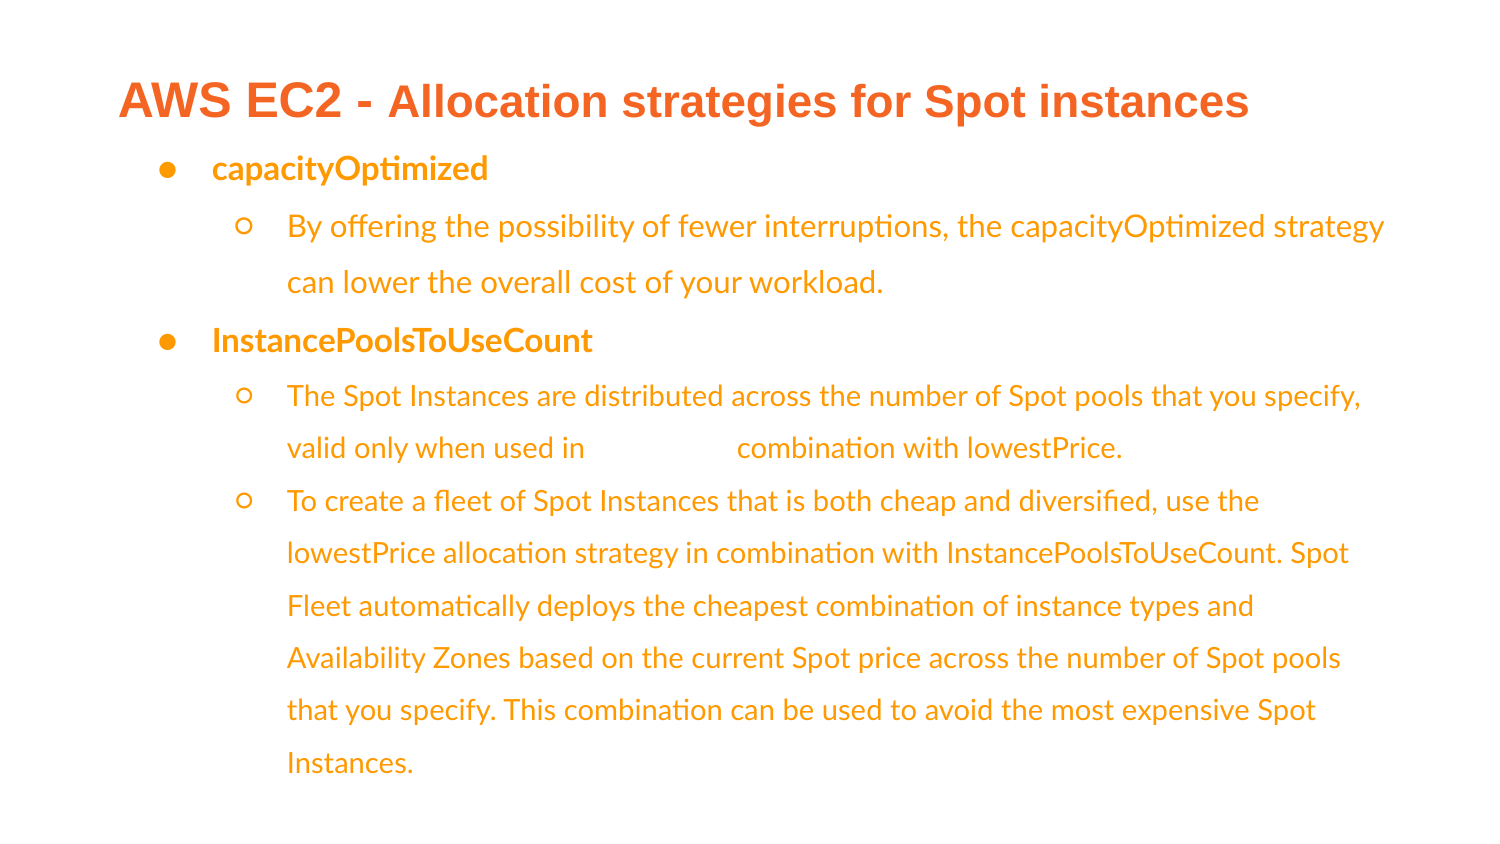

AWS EC2 - Allocation strategies for Spot instances
capacityOptimized
By offering the possibility of fewer interruptions, the capacityOptimized strategy can lower the overall cost of your workload.
InstancePoolsToUseCount
The Spot Instances are distributed across the number of Spot pools that you specify, valid only when used in 	combination with lowestPrice.
To create a fleet of Spot Instances that is both cheap and diversified, use the lowestPrice allocation strategy in combination with InstancePoolsToUseCount. Spot Fleet automatically deploys the cheapest combination of instance types and Availability Zones based on the current Spot price across the number of Spot pools that you specify. This combination can be used to avoid the most expensive Spot Instances.